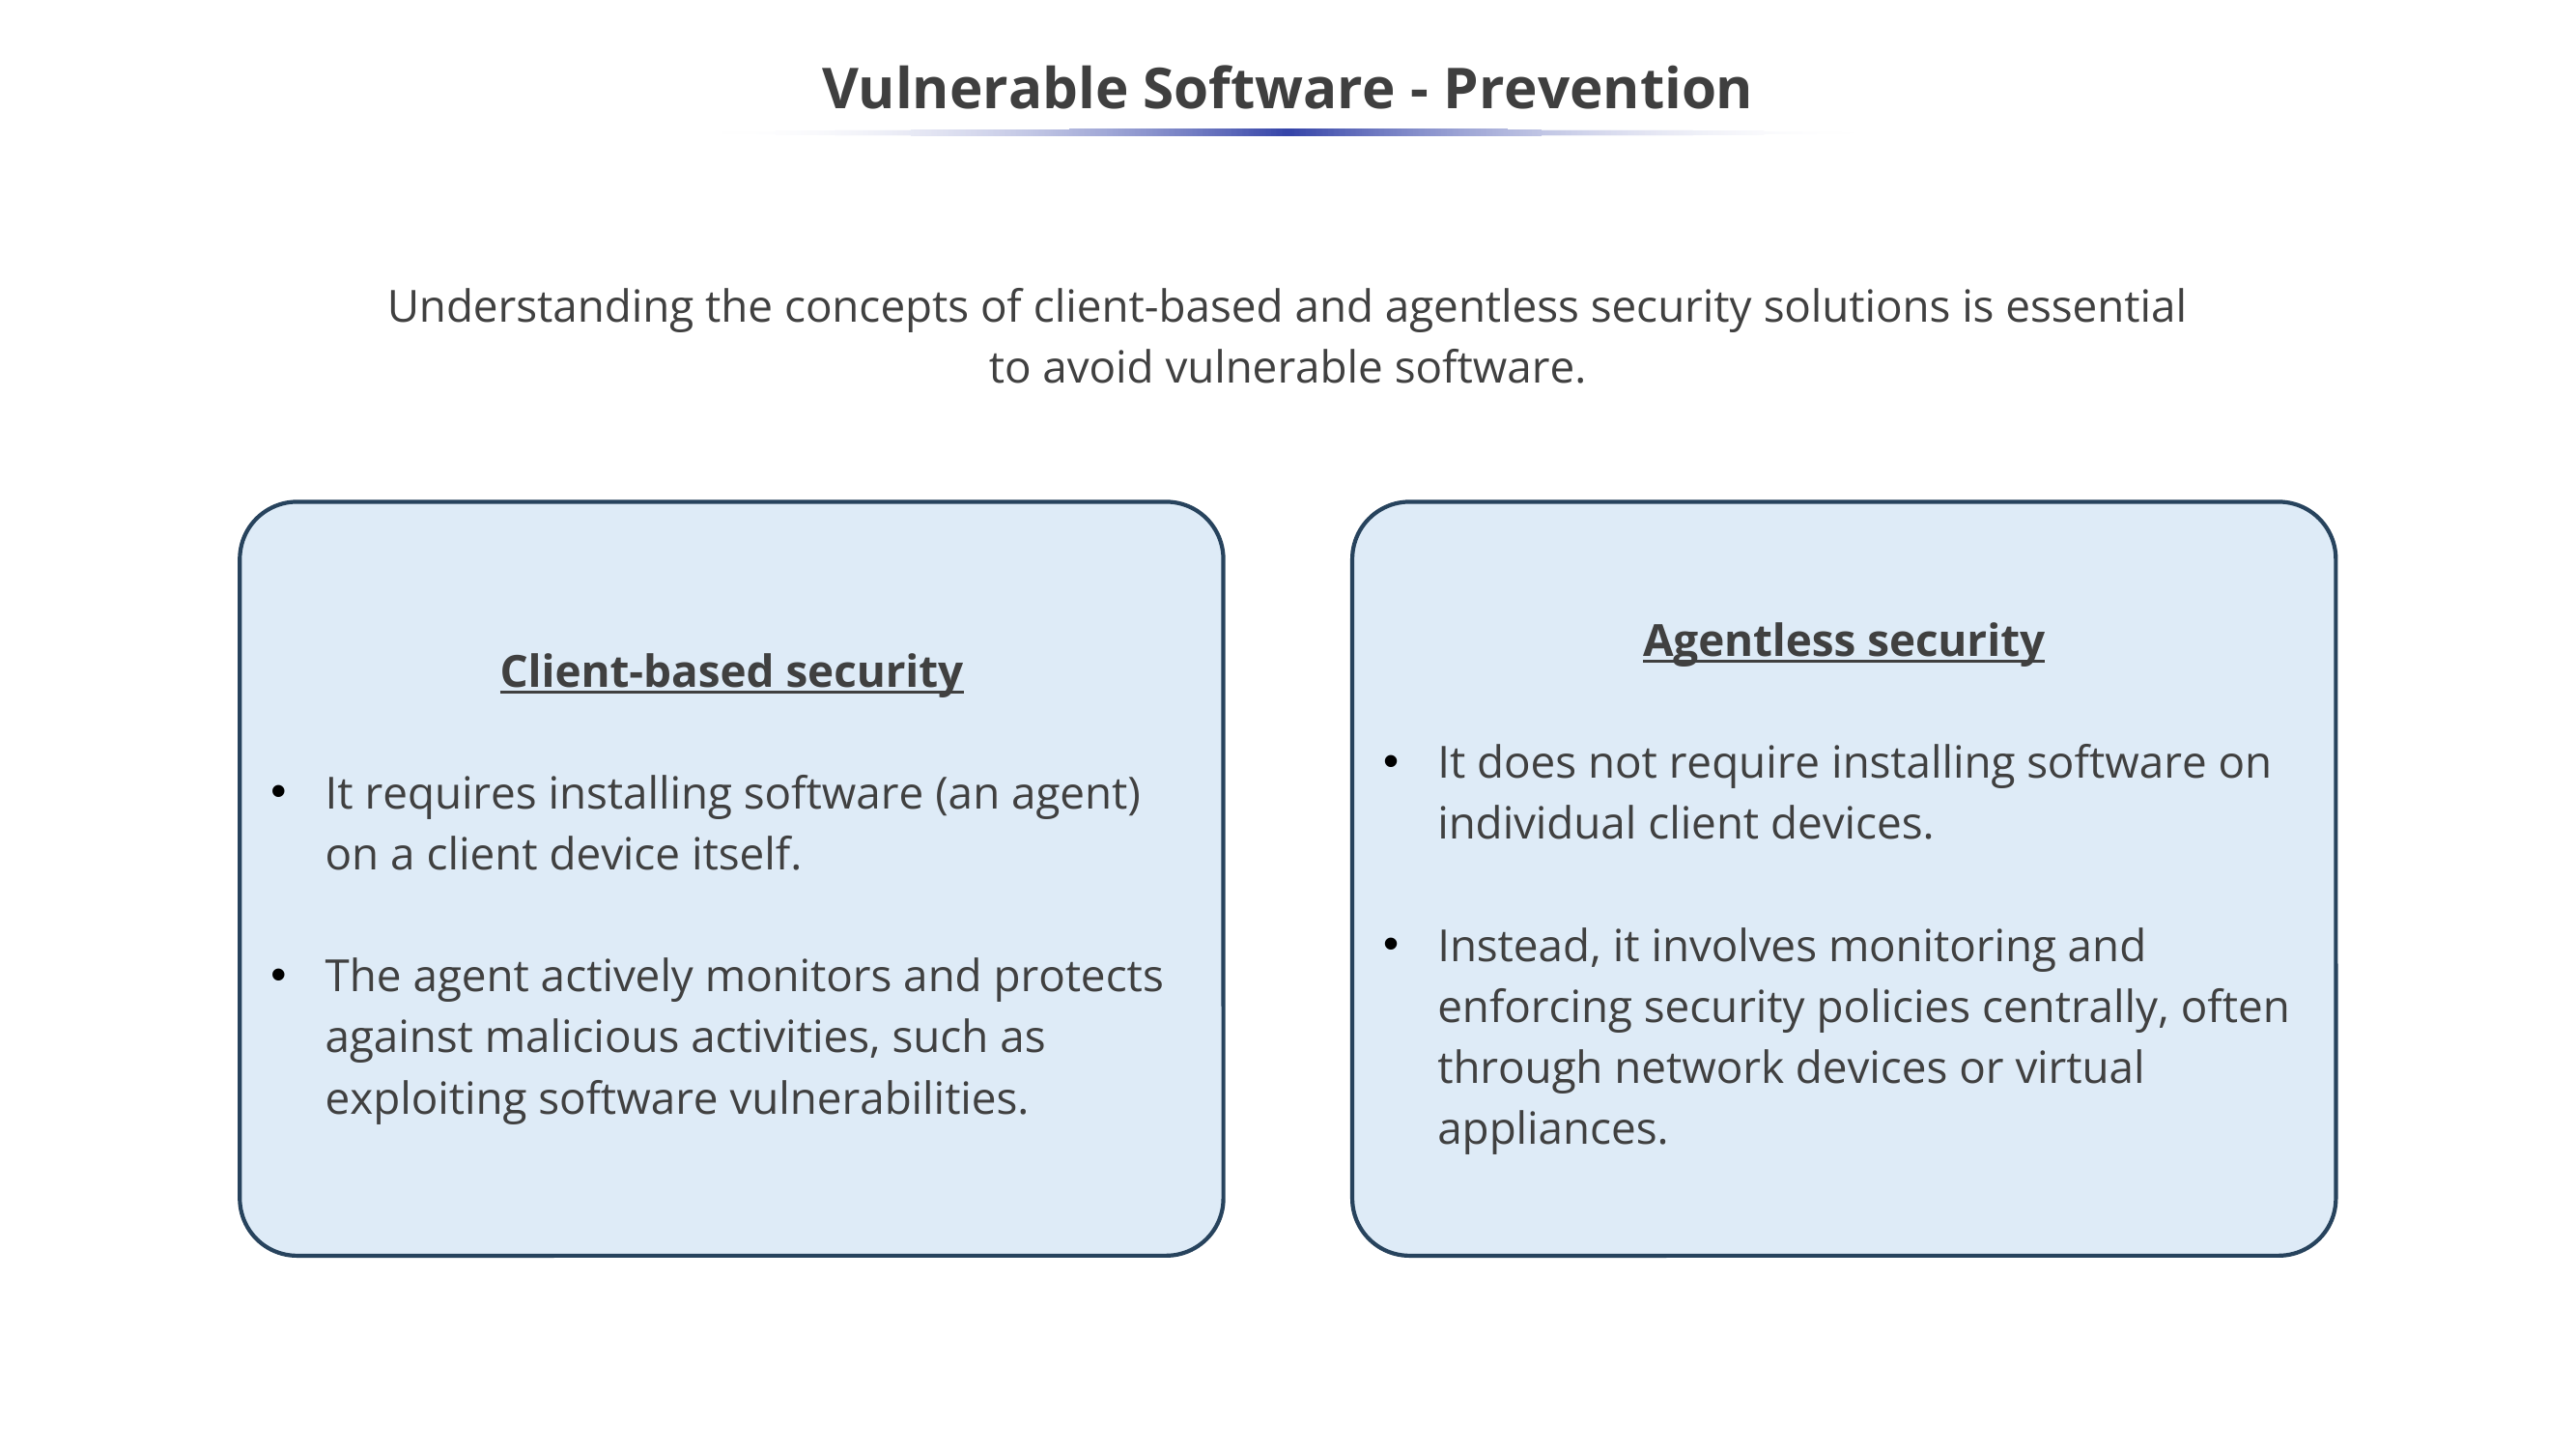

# Vulnerable Software - Prevention

Understanding the concepts of client-based and agentless security solutions is essential to avoid vulnerable software.​
Client-based security

It requires installing software (an agent) on a client device itself.

The agent actively monitors and protects against malicious activities, such as exploiting software vulnerabilities.
Agentless security

It does not require installing software on individual client devices.

Instead, it involves monitoring and enforcing security policies centrally, often through network devices or virtual appliances.